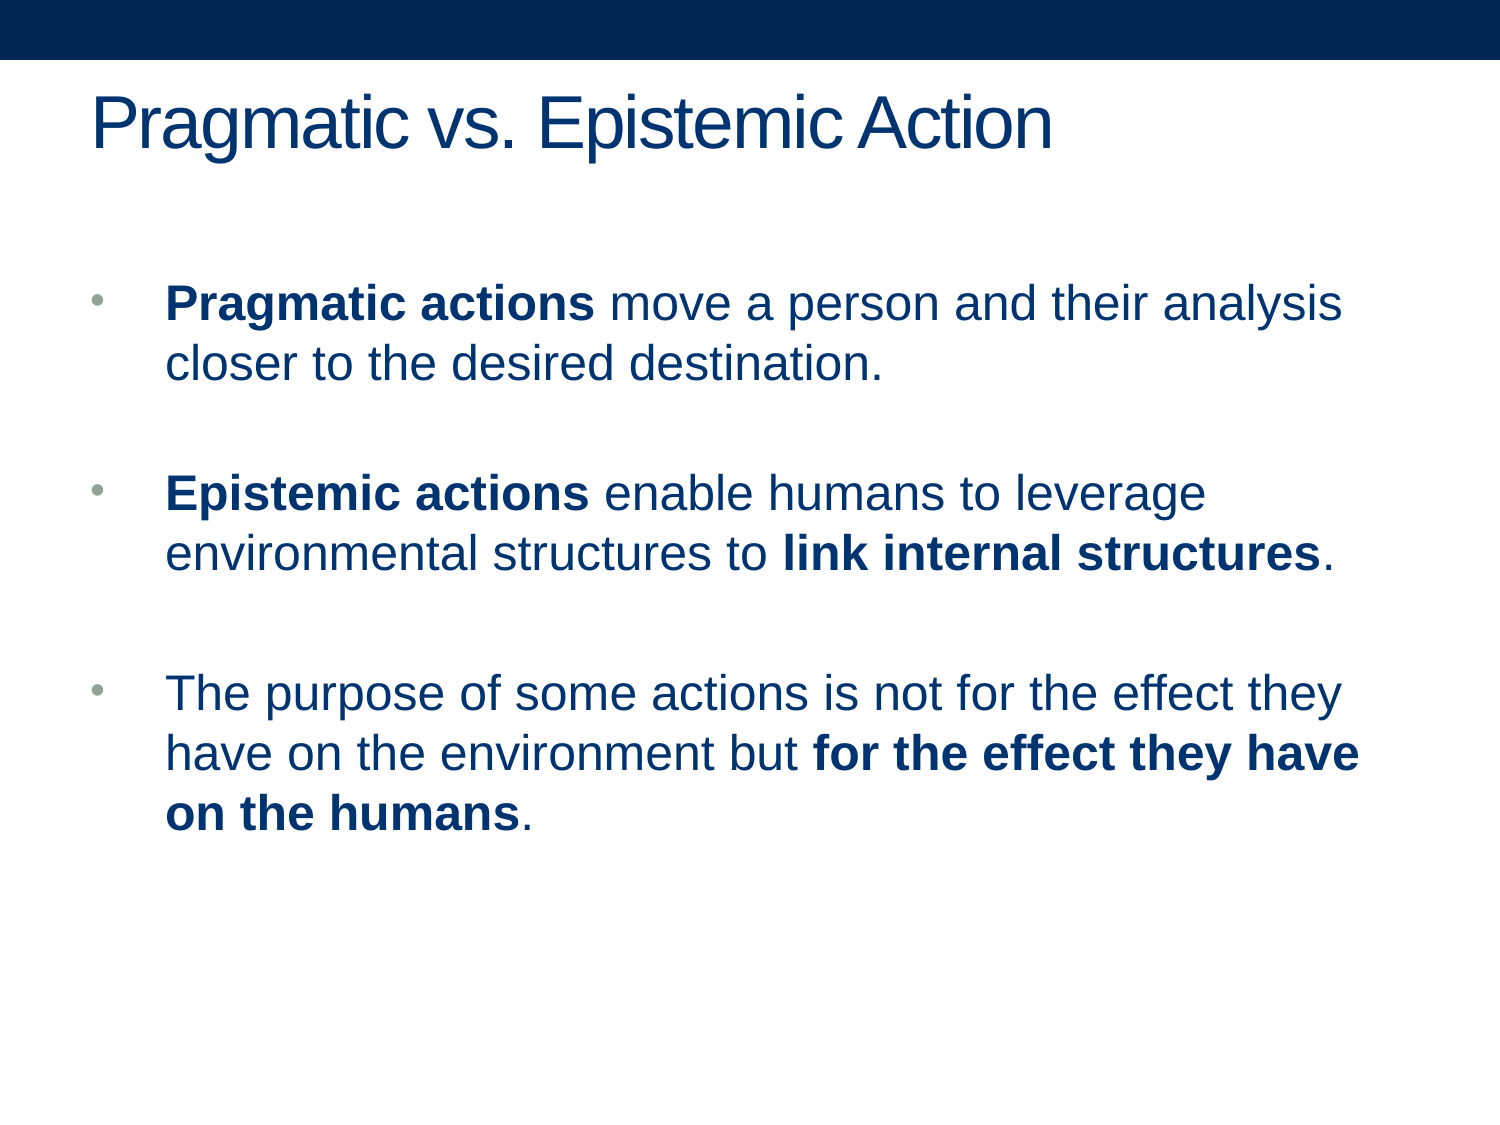

# Pragmatic vs. Epistemic Action
Pragmatic actions move a person and their analysis closer to the desired destination.
Epistemic actions enable humans to leverage environmental structures to link internal structures.

The purpose of some actions is not for the effect they have on the environment but for the effect they have on the humans.